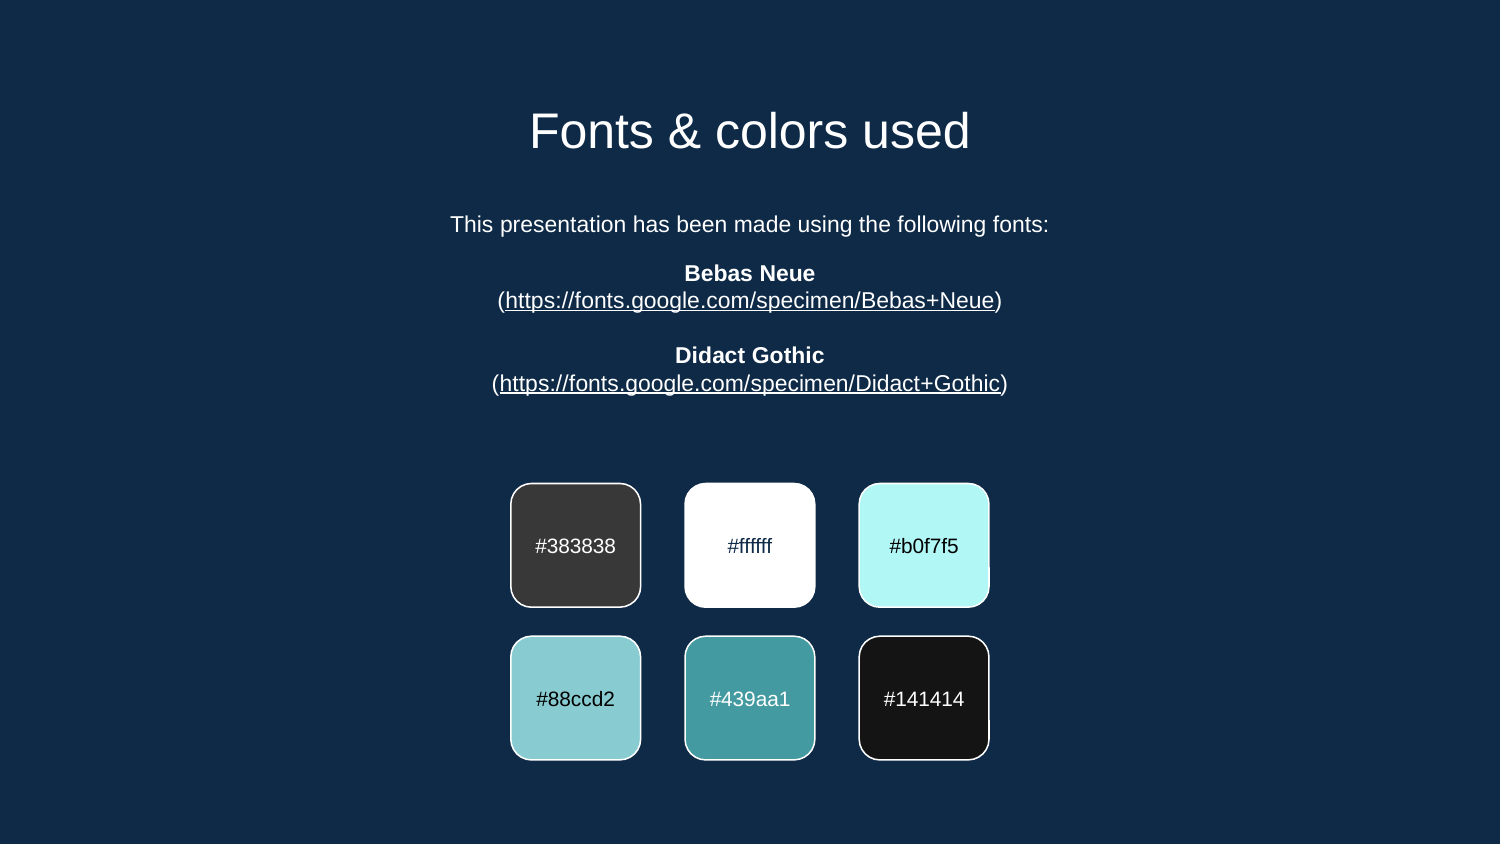

# Fonts & colors used
This presentation has been made using the following fonts:
Bebas Neue
(https://fonts.google.com/specimen/Bebas+Neue)

Didact Gothic
(https://fonts.google.com/specimen/Didact+Gothic)

#383838
#ffffff
#b0f7f5

#88ccd2
#439aa1
#141414